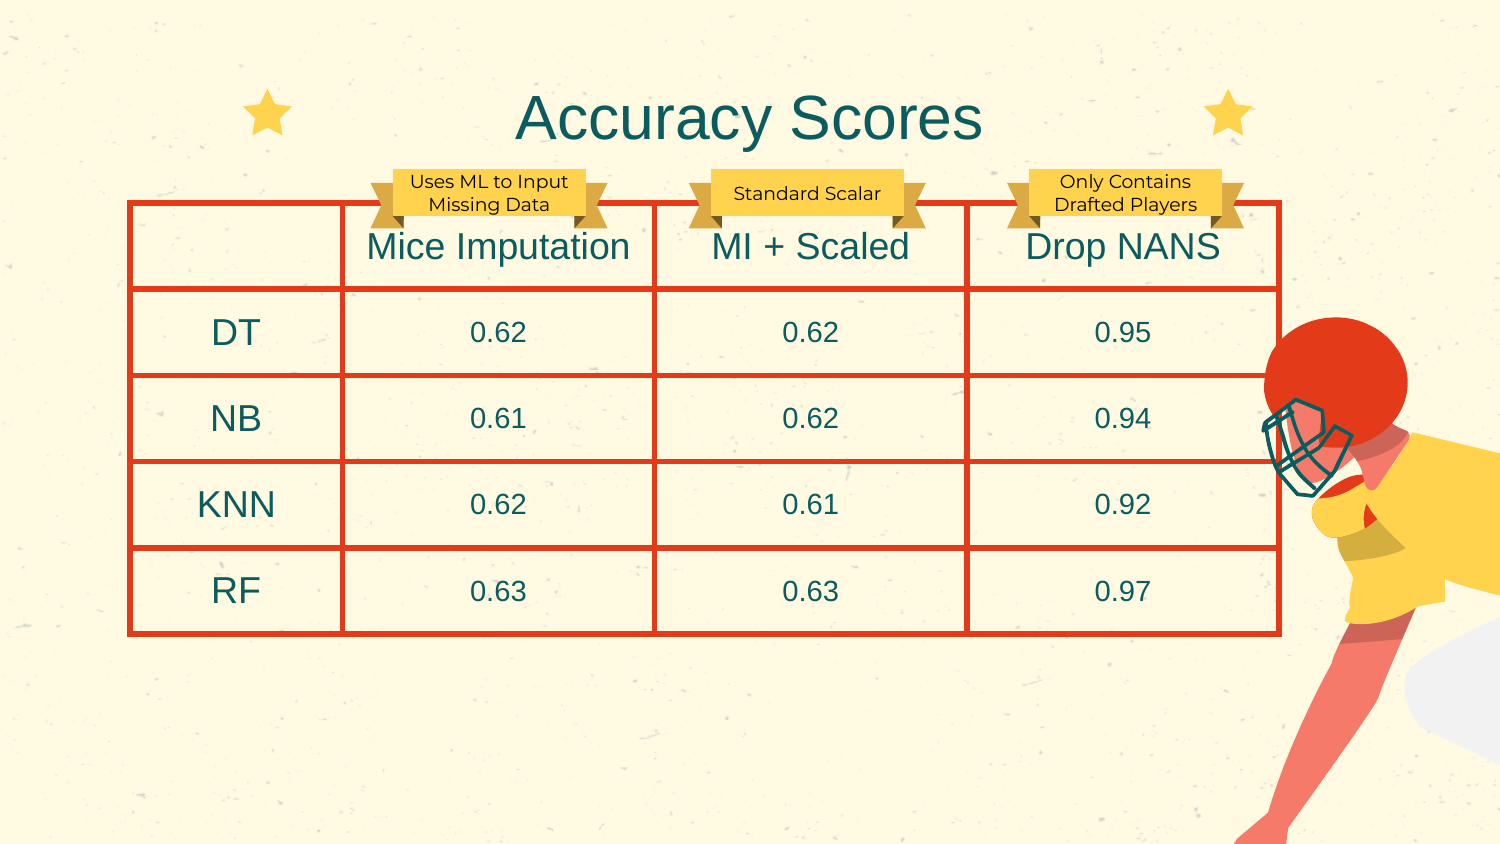

# Accuracy Scores

Uses ML to Input Missing Data

Standard Scalar

Only Contains Drafted Players

|  | Mice Imputation | MI + Scaled | Drop NANS |
| --- | --- | --- | --- |
| DT | 0.62 | 0.62 | 0.95 |
| NB | 0.61 | 0.62 | 0.94 |
| KNN | 0.62 | 0.61 | 0.92 |
| RF | 0.63 | 0.63 | 0.97 |